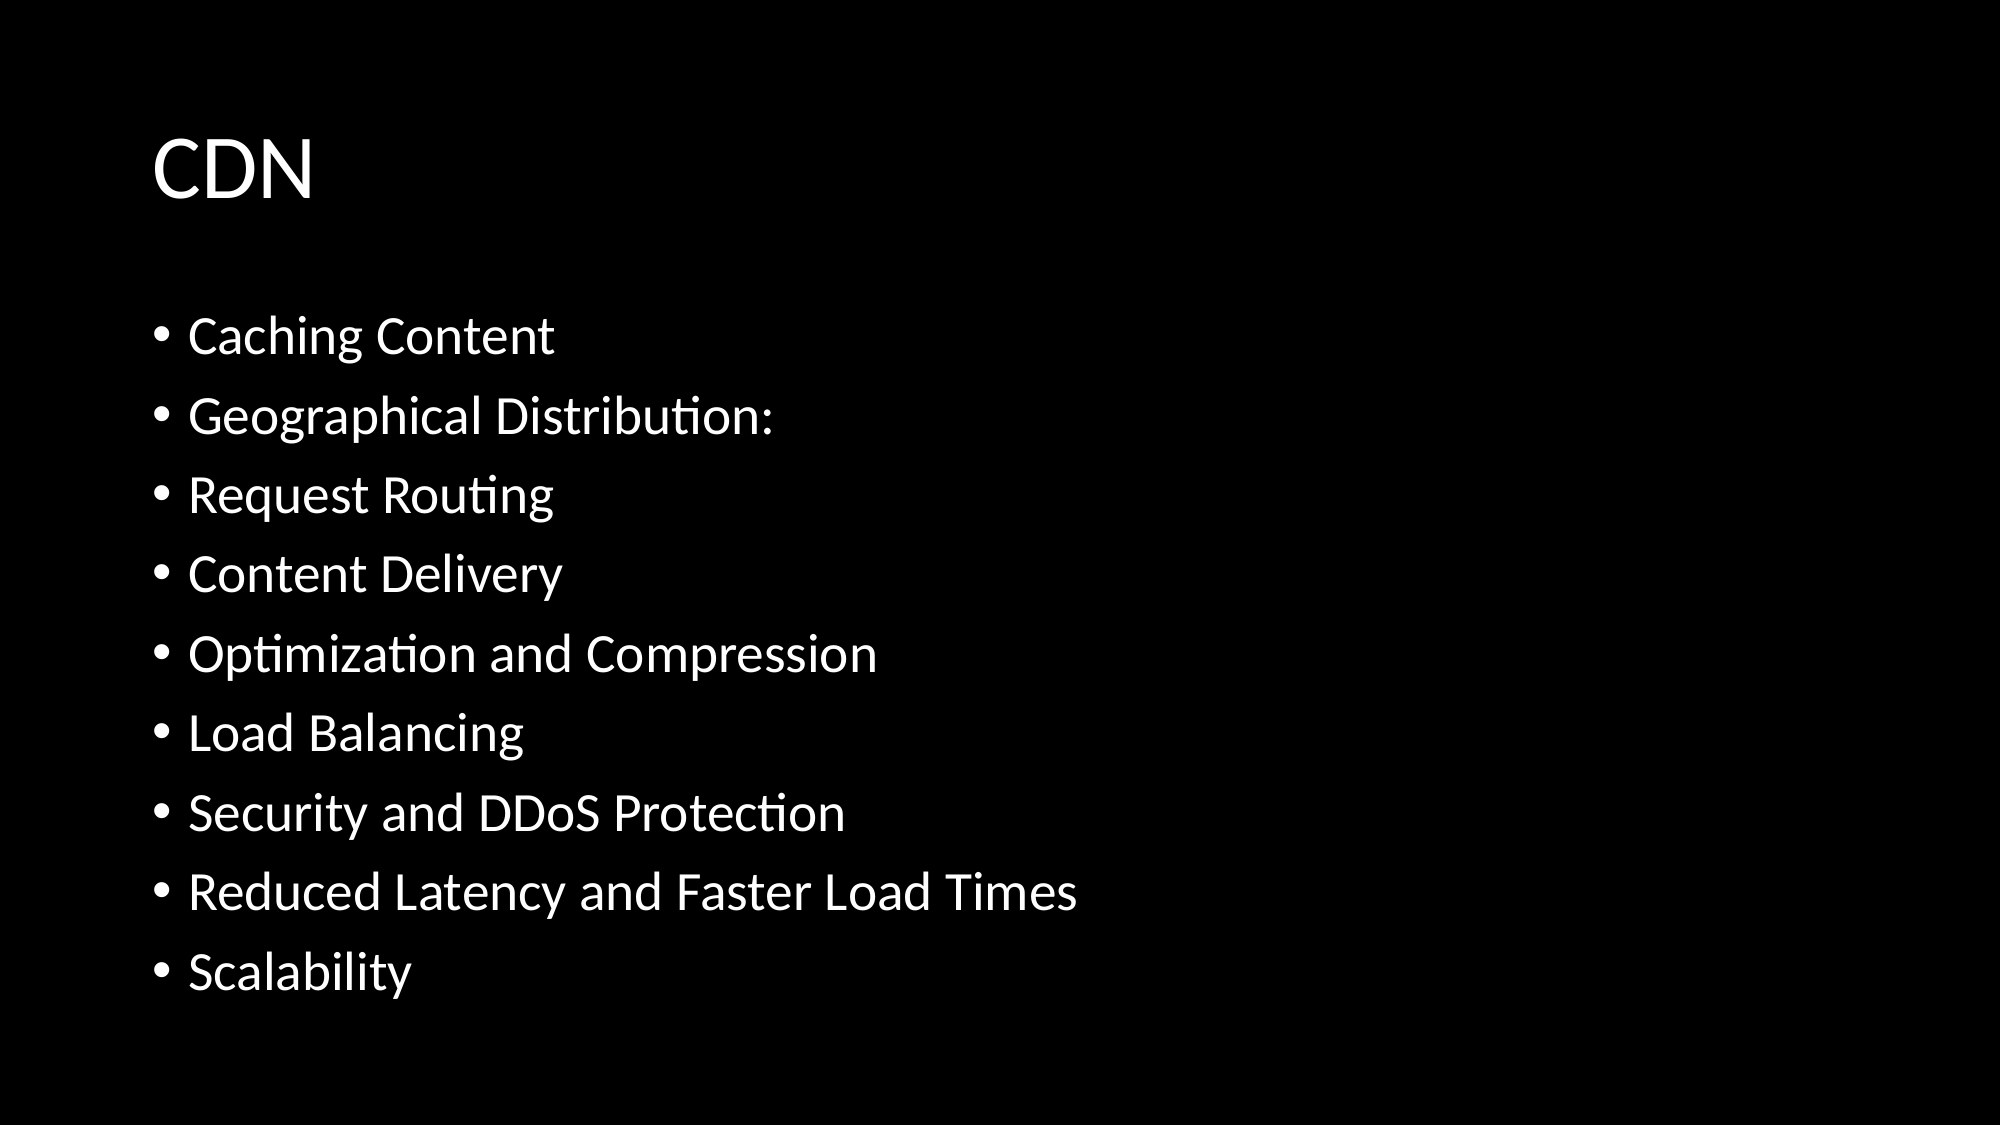

# CDN
Caching Content
Geographical Distribution:
Request Routing
Content Delivery
Optimization and Compression
Load Balancing
Security and DDoS Protection
Reduced Latency and Faster Load Times
Scalability